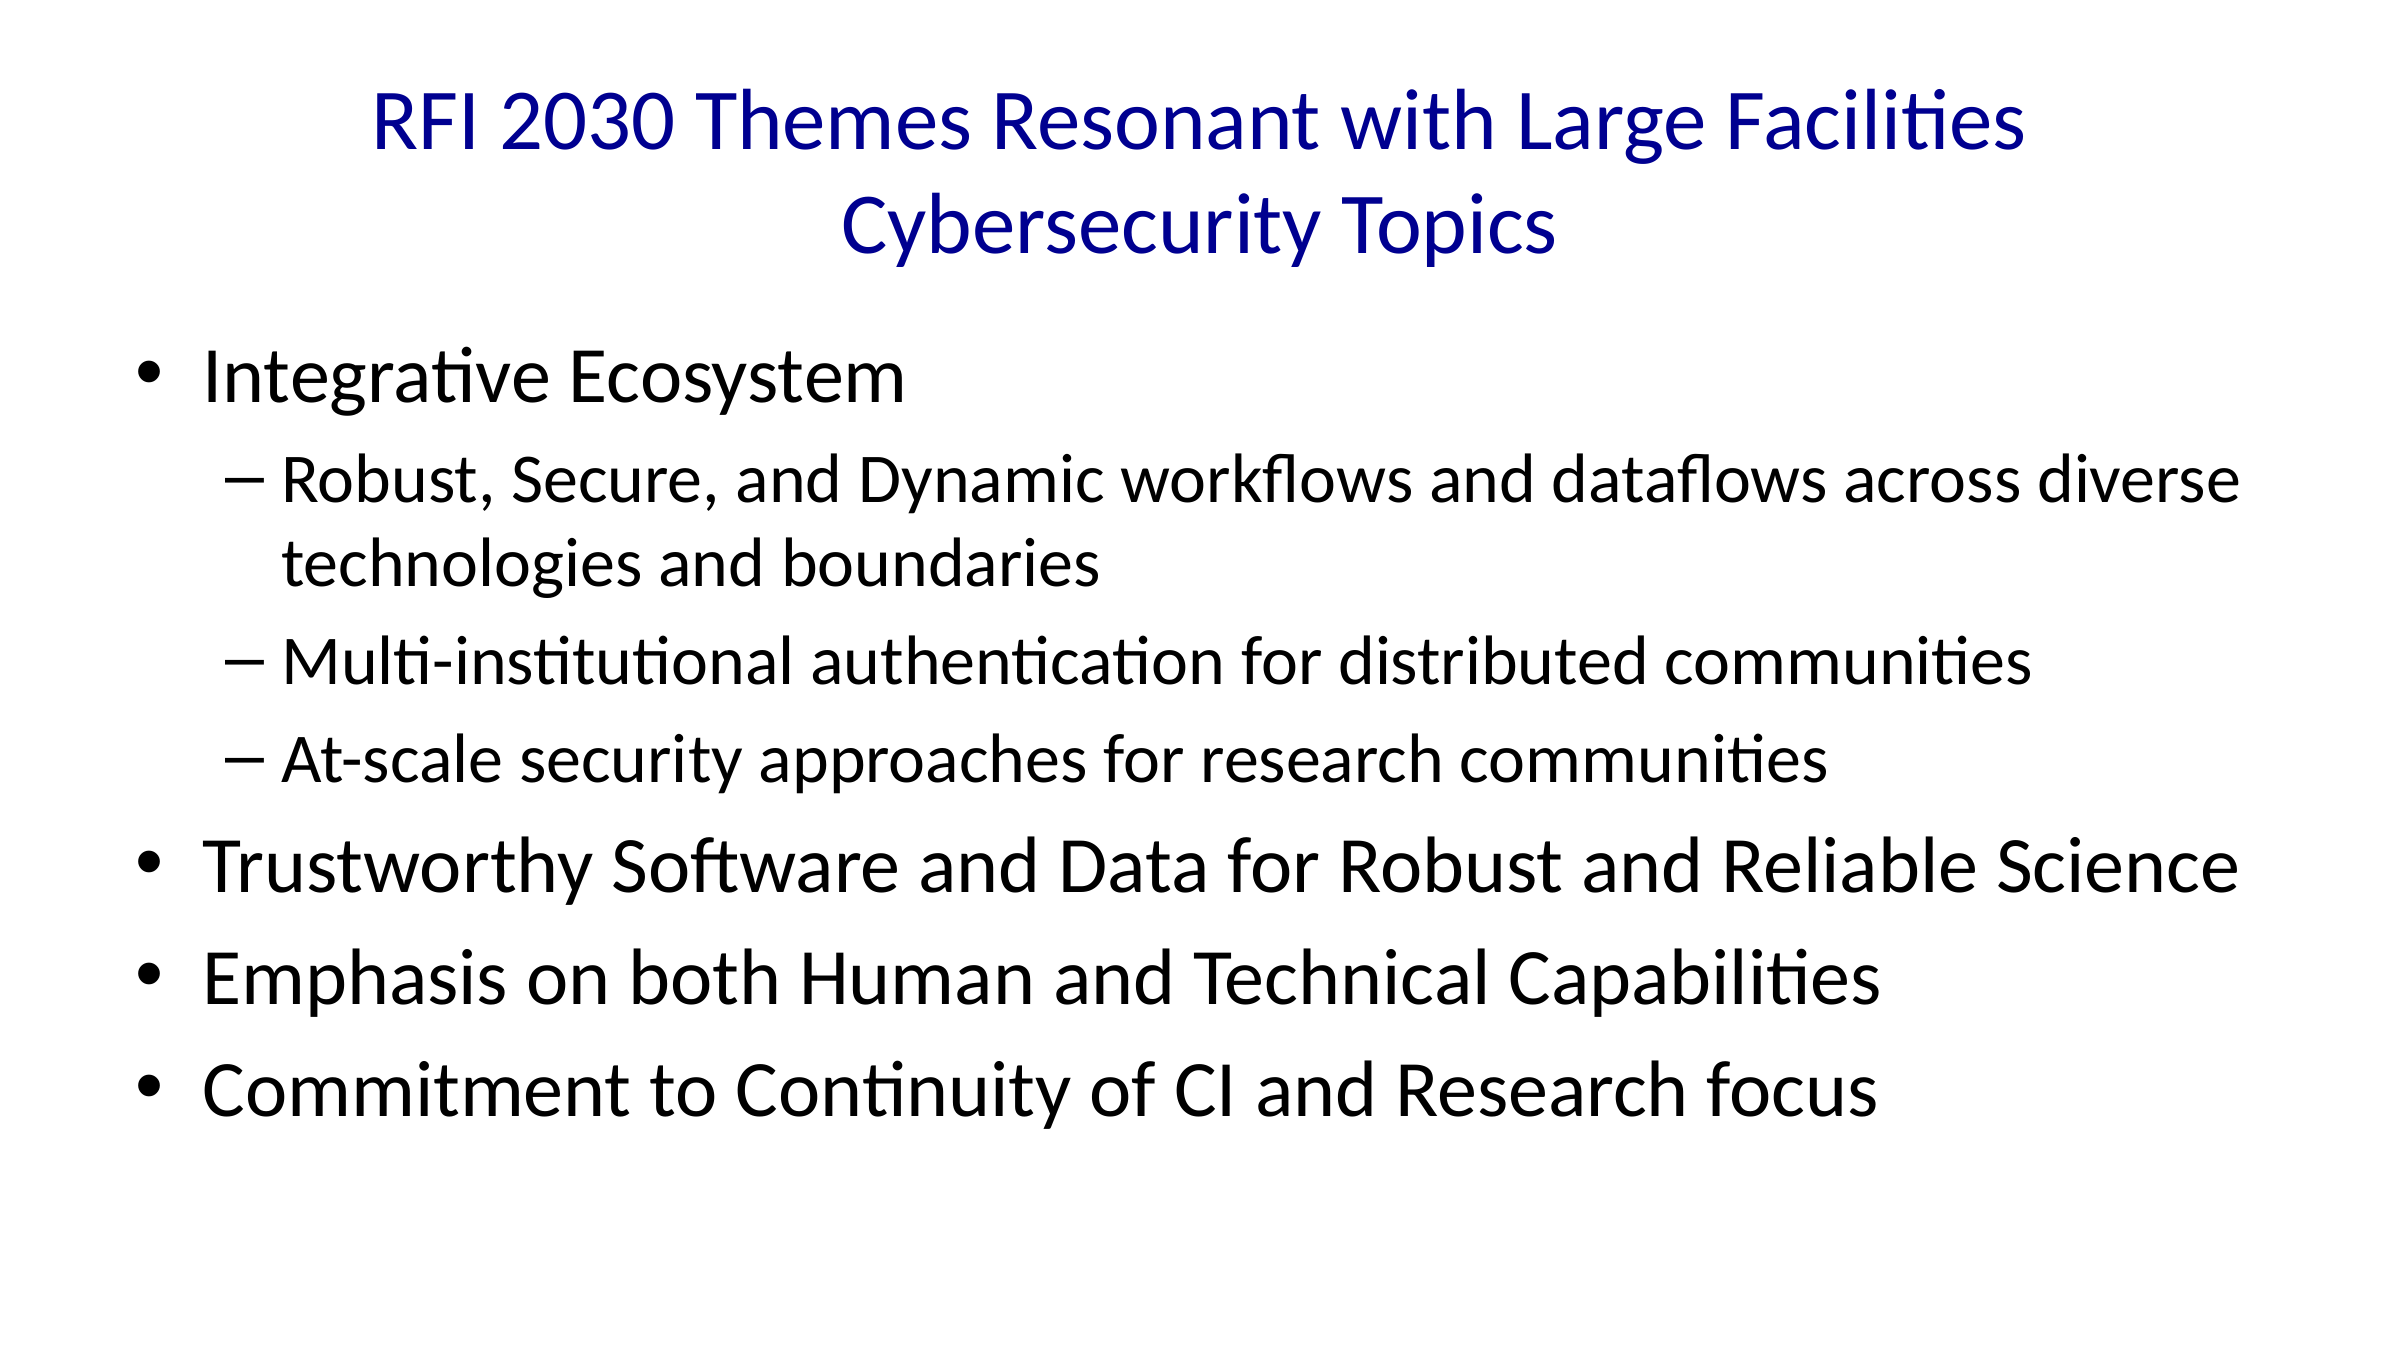

# RFI 2030 Themes Resonant with Large Facilities Cybersecurity Topics
Integrative Ecosystem
Robust, Secure, and Dynamic workflows and dataflows across diverse technologies and boundaries
Multi-institutional authentication for distributed communities
At-scale security approaches for research communities
Trustworthy Software and Data for Robust and Reliable Science
Emphasis on both Human and Technical Capabilities
Commitment to Continuity of CI and Research focus